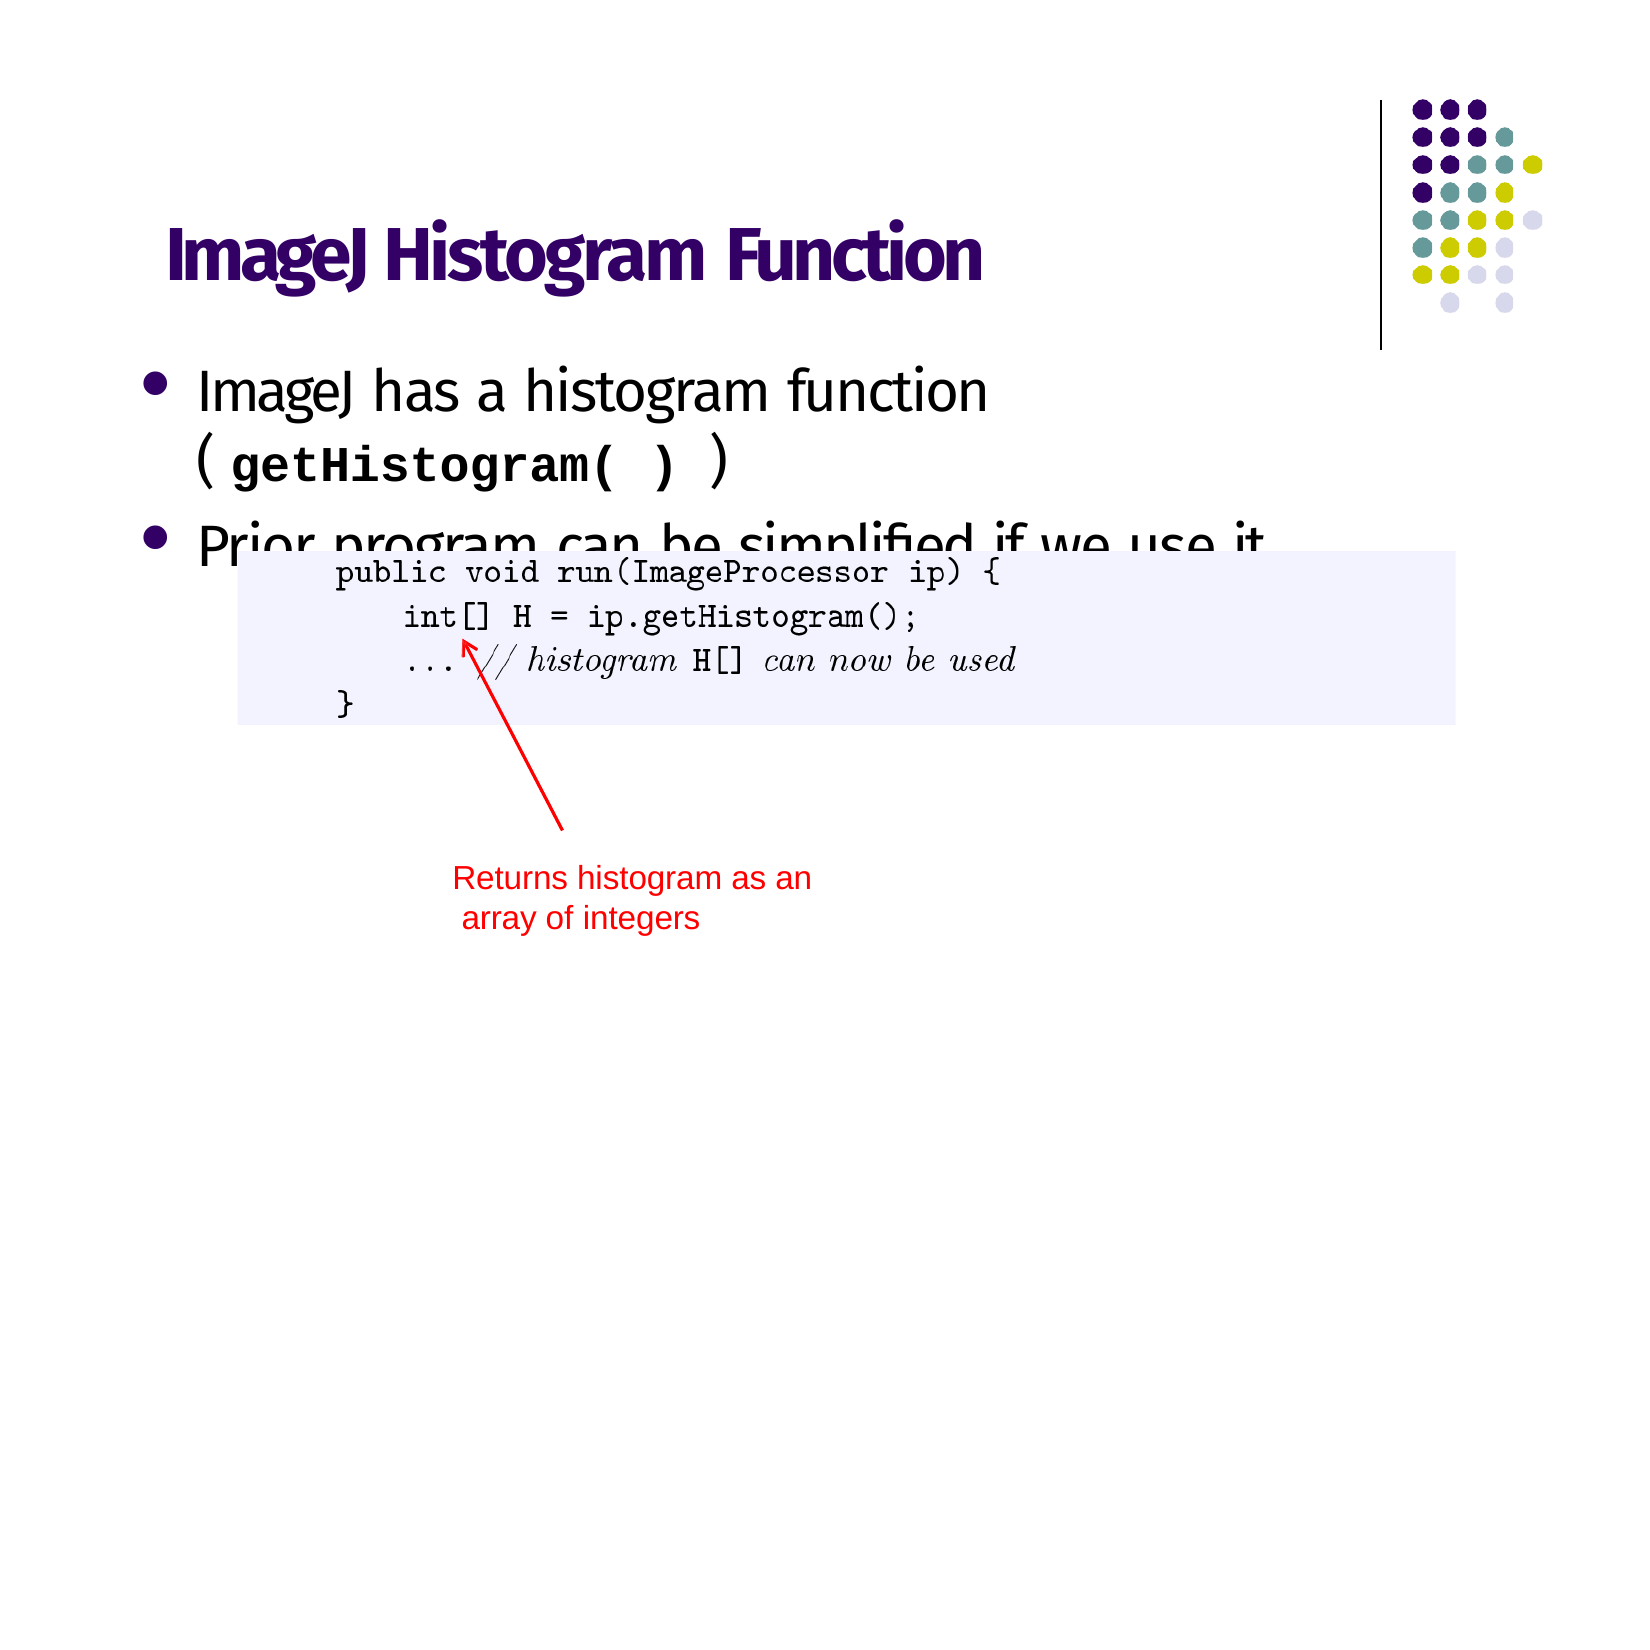

# ImageJ Histogram Function
ImageJ has a histogram function ( getHistogram( ) )
Prior program can be simplified if we use it

Returns histogram as an  array of integers